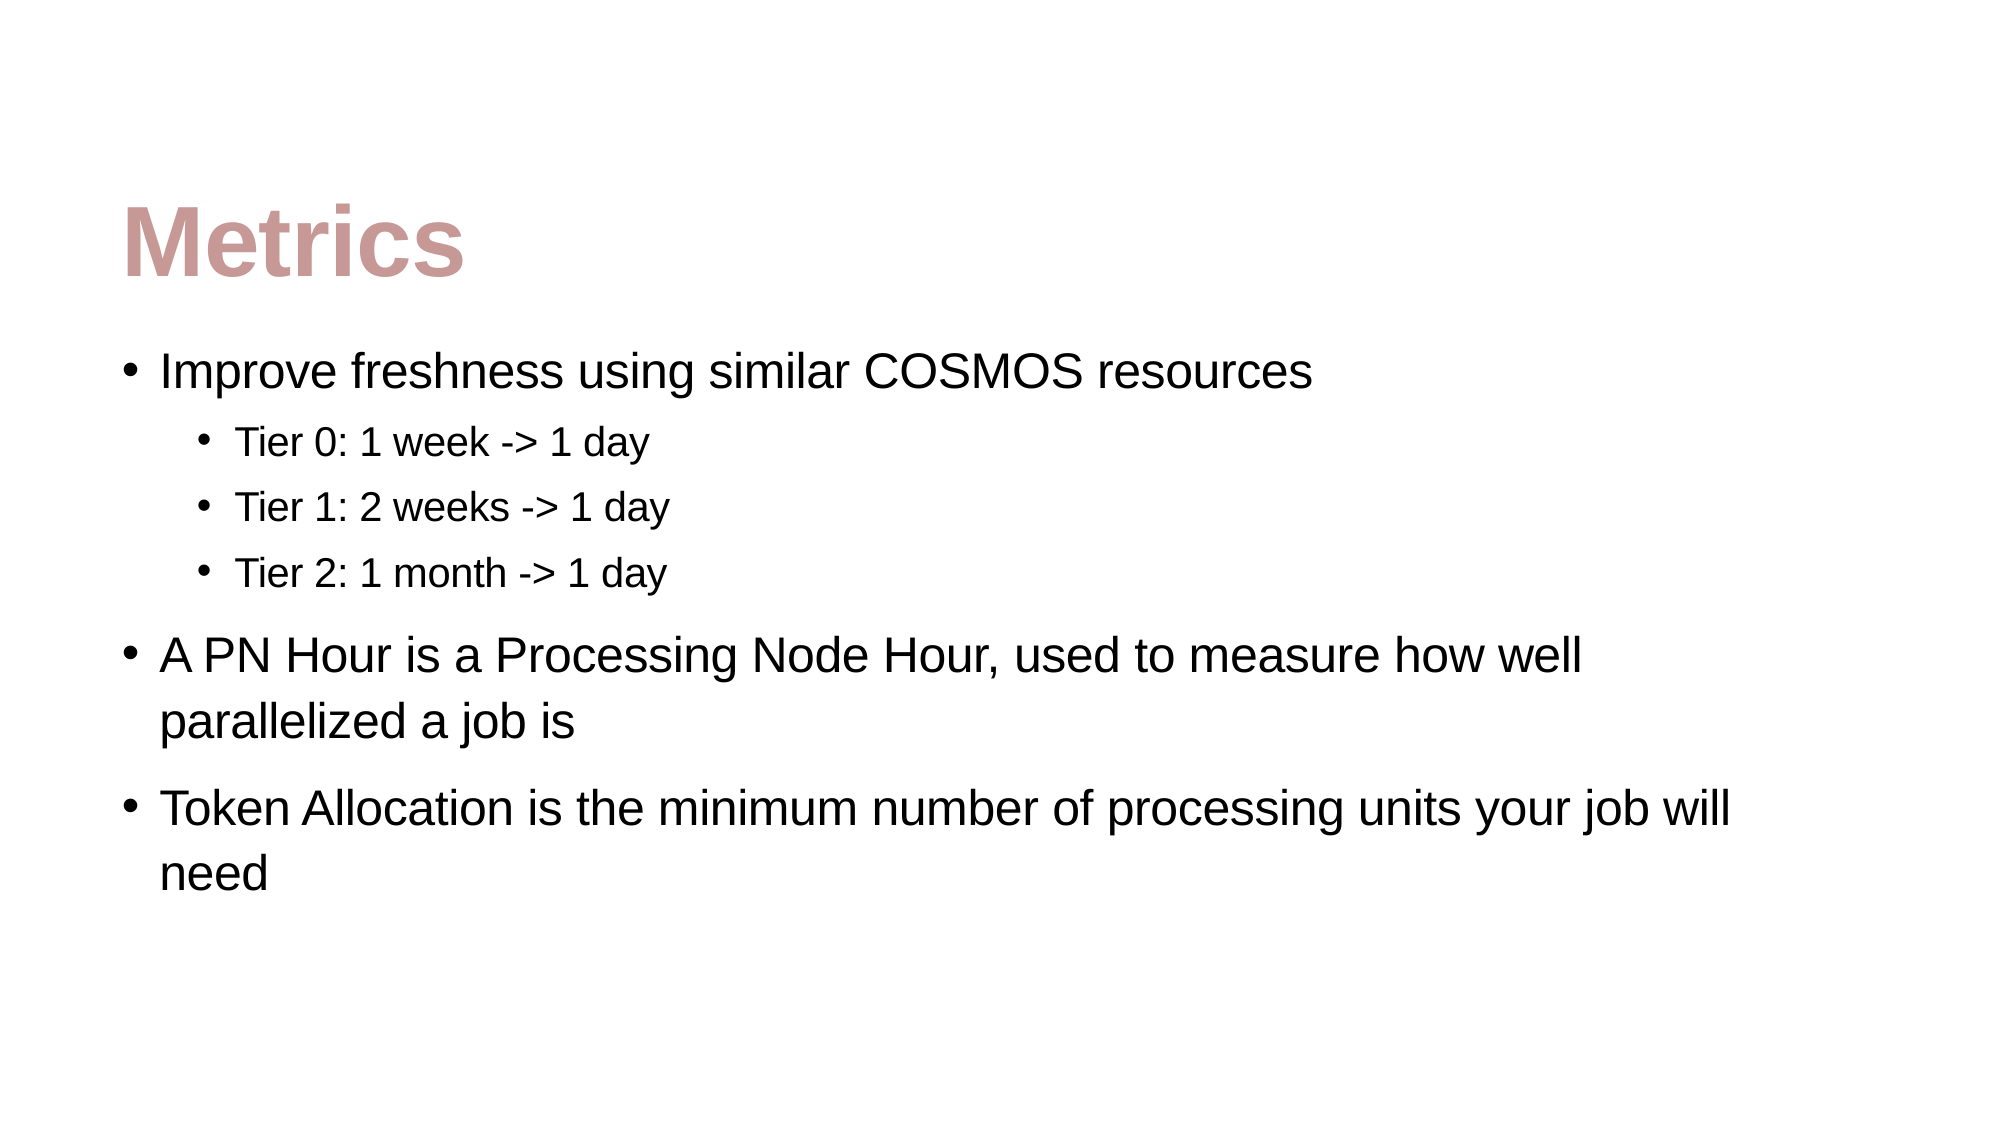

# Metrics
Improve freshness using similar COSMOS resources
Tier 0: 1 week -> 1 day
Tier 1: 2 weeks -> 1 day
Tier 2: 1 month -> 1 day
A PN Hour is a Processing Node Hour, used to measure how well parallelized a job is
Token Allocation is the minimum number of processing units your job will need